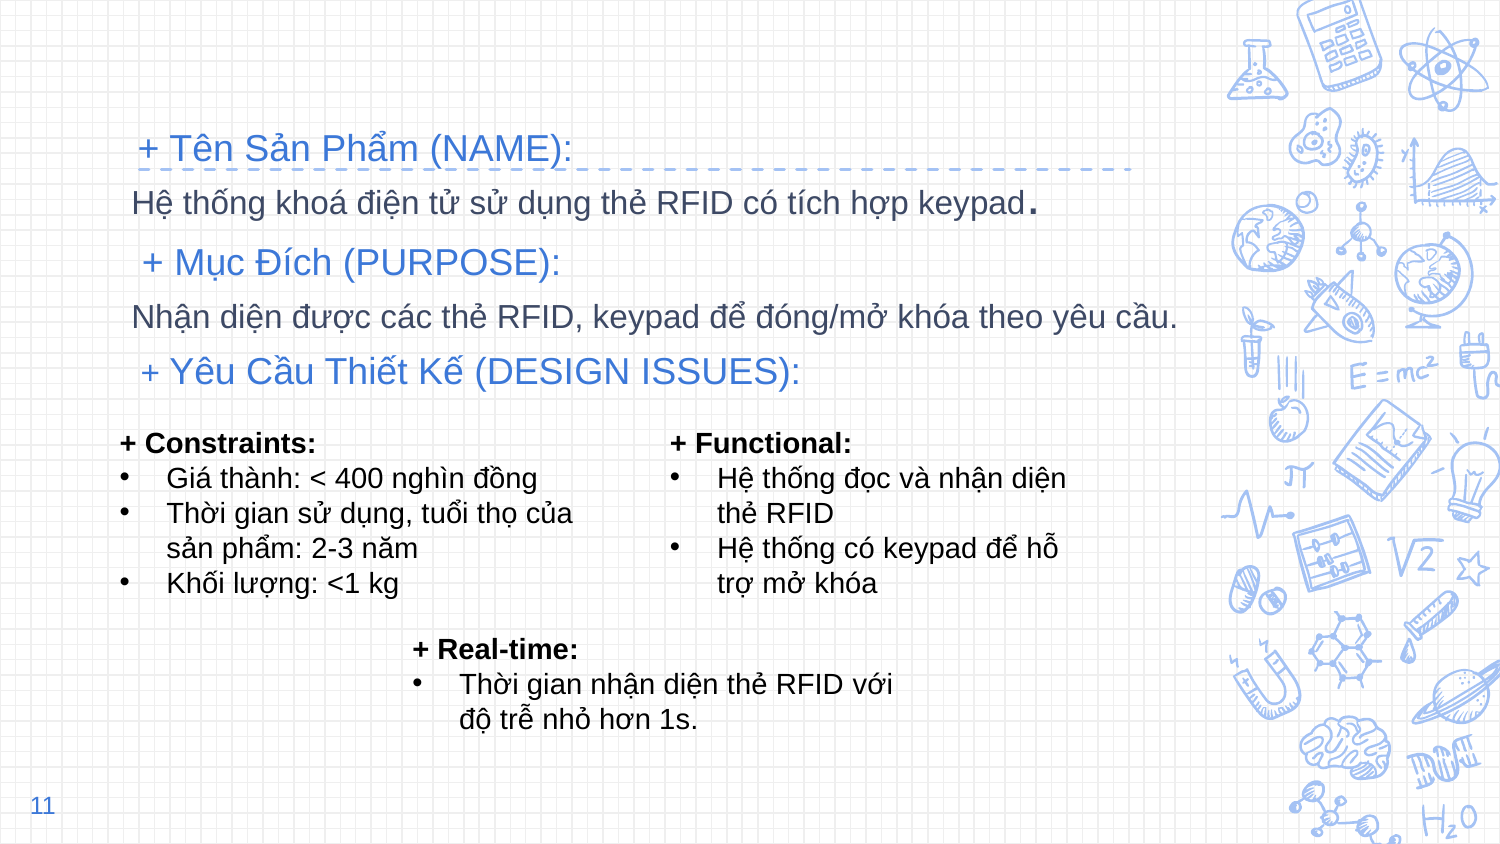

# + Tên Sản Phẩm (NAME):
Hệ thống khoá điện tử sử dụng thẻ RFID có tích hợp keypad.
 + Mục Đích (PURPOSE):
Nhận diện được các thẻ RFID, keypad để đóng/mở khóa theo yêu cầu.
 + Yêu Cầu Thiết Kế (DESIGN ISSUES):

+ Constraints:
Giá thành: < 400 nghìn đồng
Thời gian sử dụng, tuổi thọ của sản phẩm: 2-3 năm
Khối lượng: <1 kg
+ Functional:
Hệ thống đọc và nhận diện thẻ RFID
Hệ thống có keypad để hỗ trợ mở khóa
+ Real-time:
Thời gian nhận diện thẻ RFID với độ trễ nhỏ hơn 1s.
11